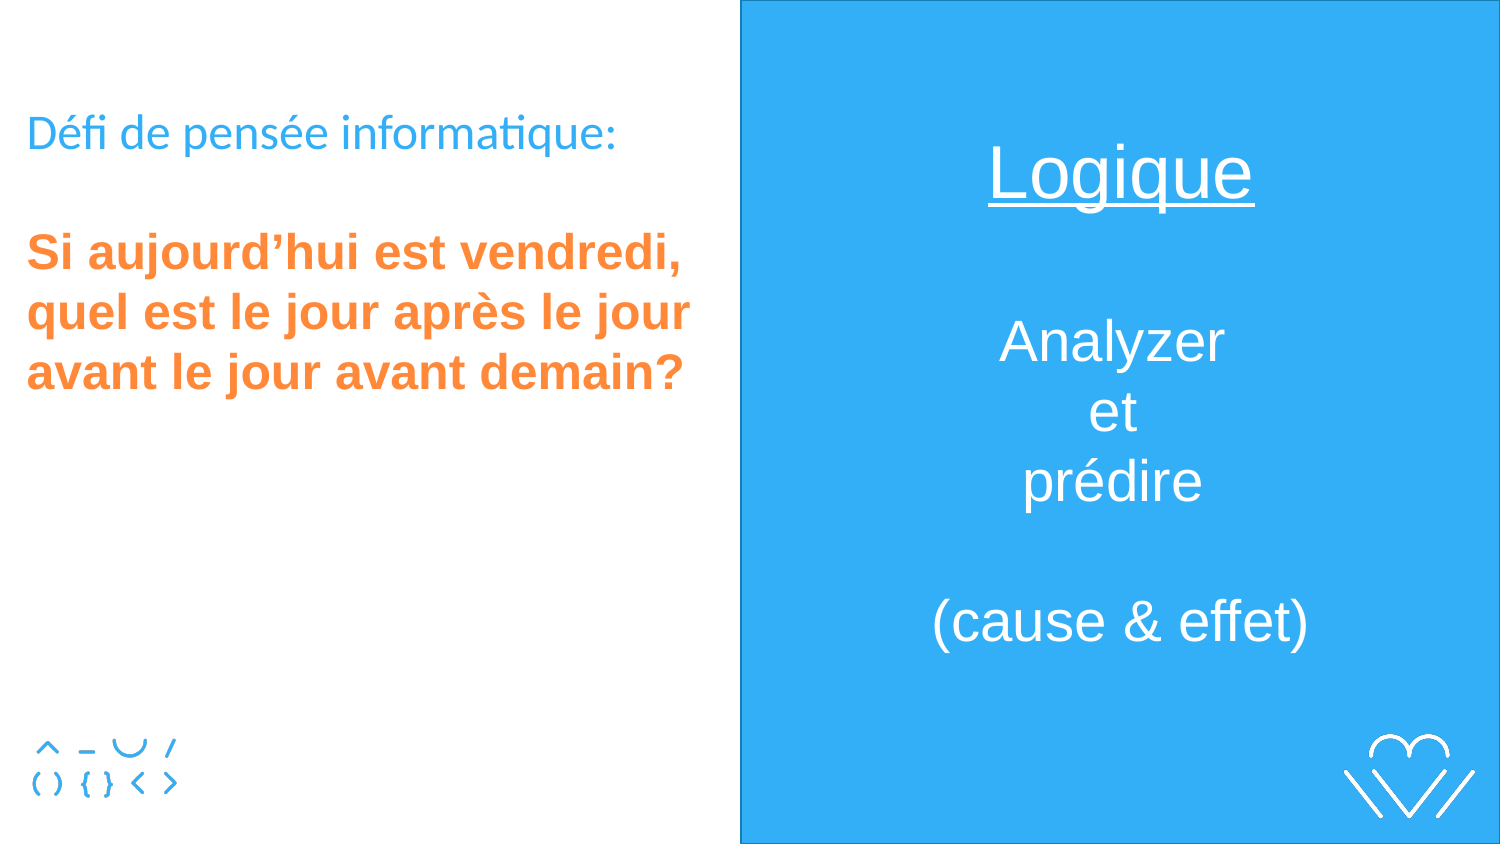

Défi de pensée informatique:

Si aujourd’hui est vendredi, quel est le jour après le jour avant le jour avant demain?

Logique

Analyzer
et
prédire
(cause & effet)